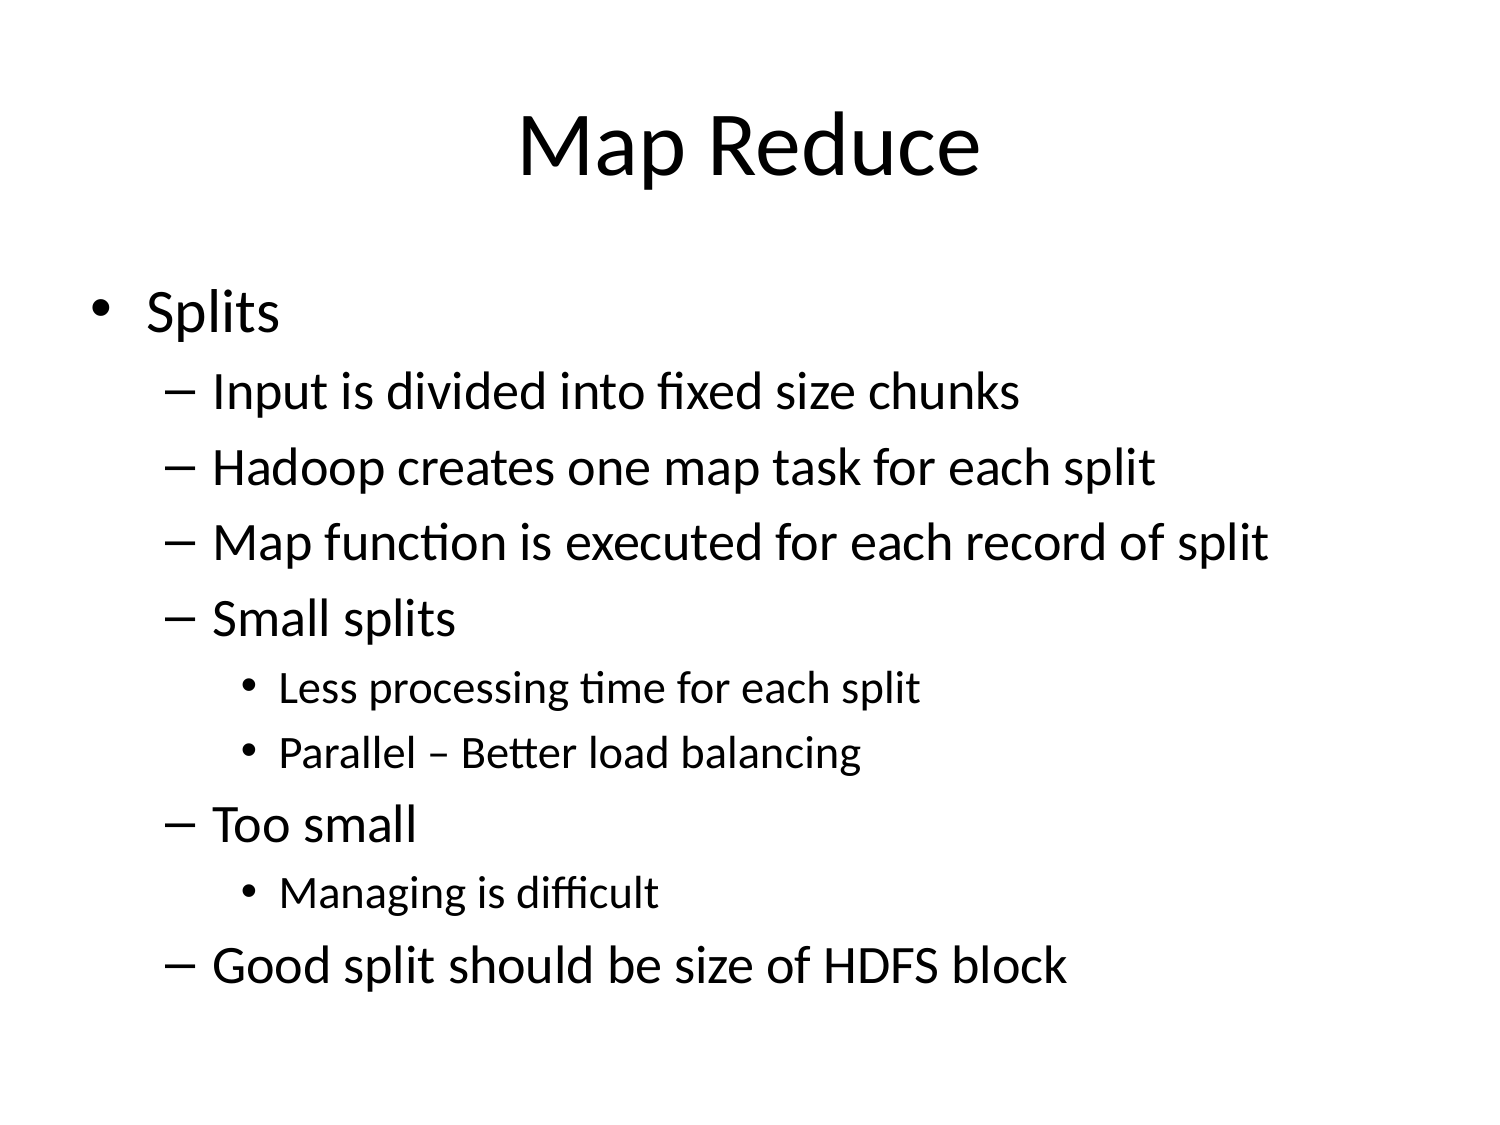

# Map Reduce
Splits
Input is divided into fixed size chunks
Hadoop creates one map task for each split
Map function is executed for each record of split
Small splits
Less processing time for each split
Parallel – Better load balancing
Too small
Managing is difficult
Good split should be size of HDFS block